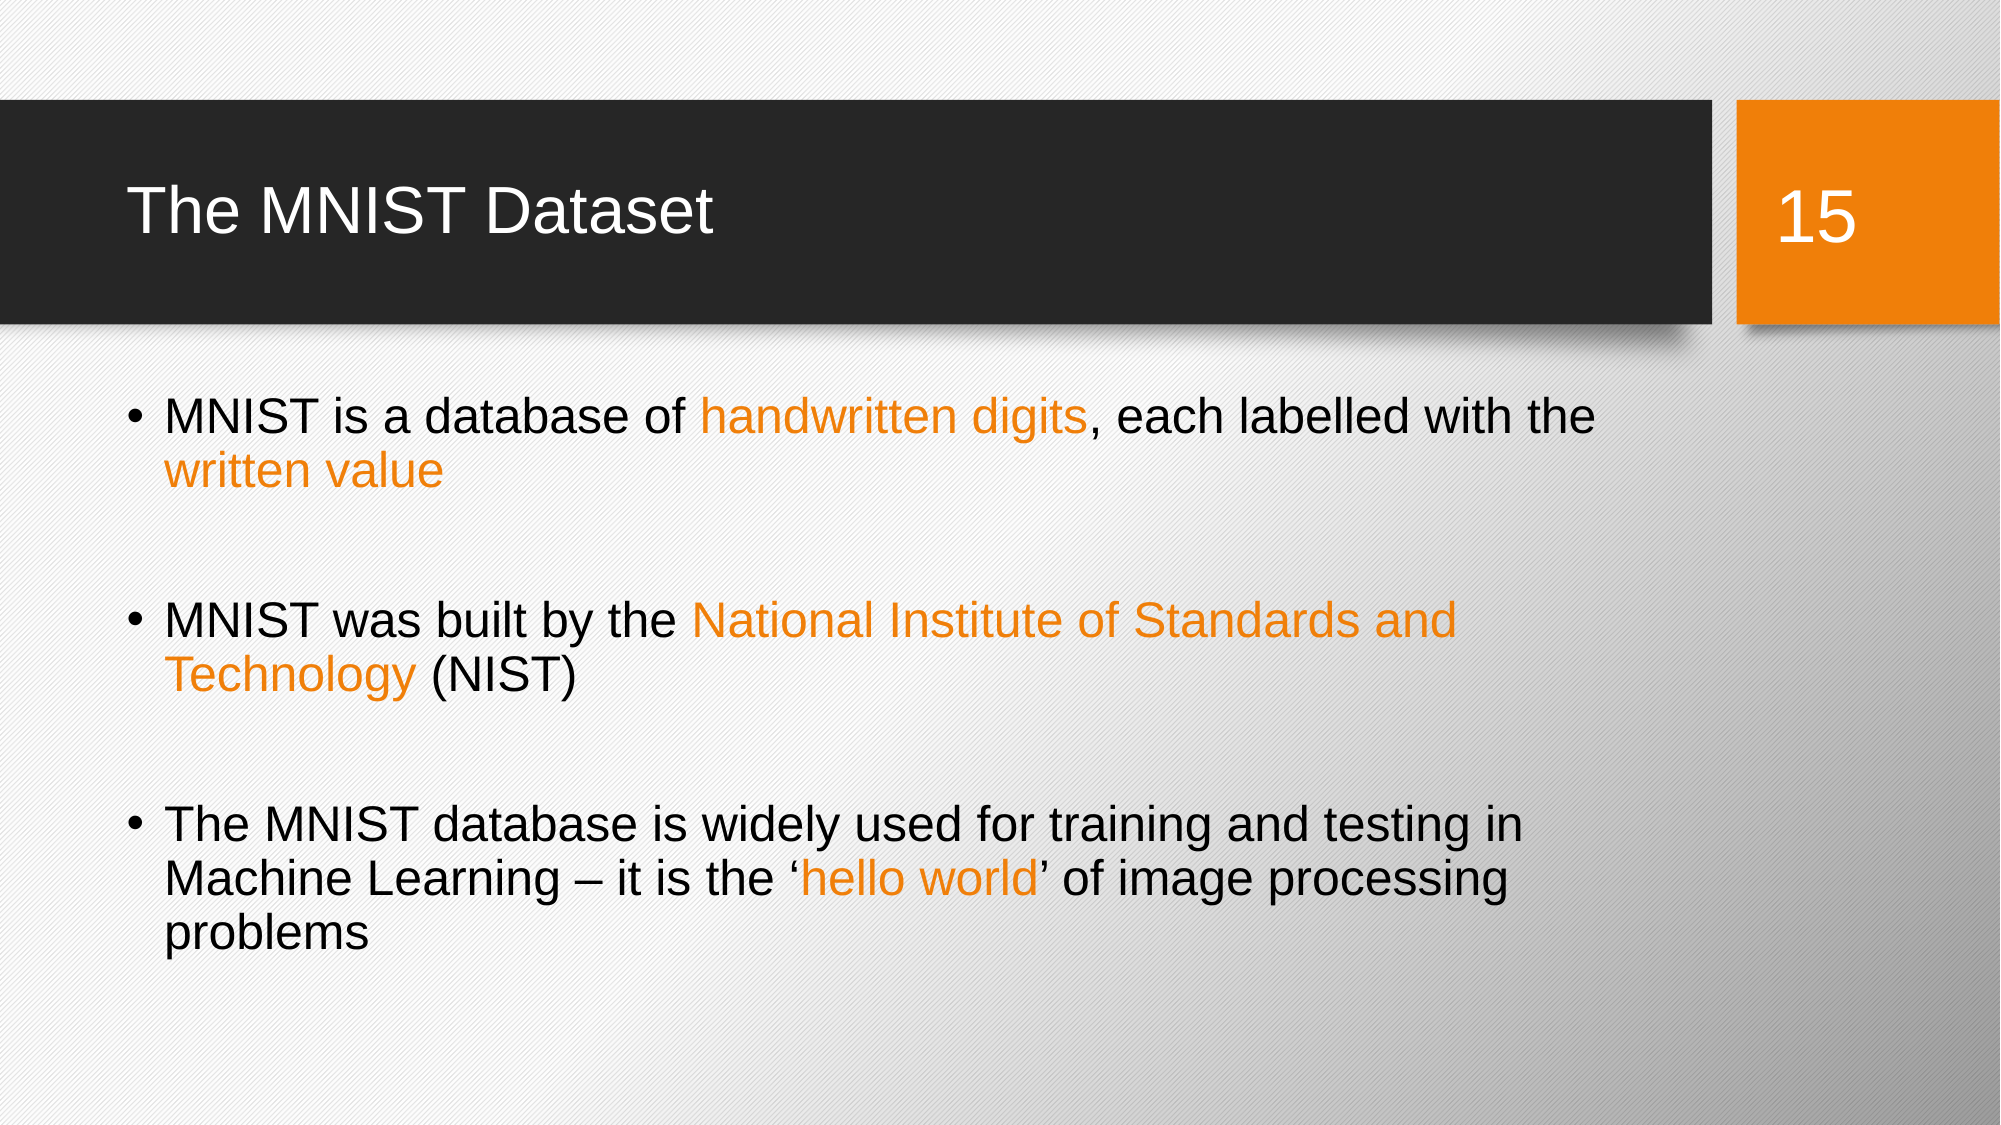

15
# The MNIST Dataset
MNIST is a database of handwritten digits, each labelled with the written value

MNIST was built by the National Institute of Standards and Technology (NIST)

The MNIST database is widely used for training and testing in Machine Learning – it is the ‘hello world’ of image processing problems